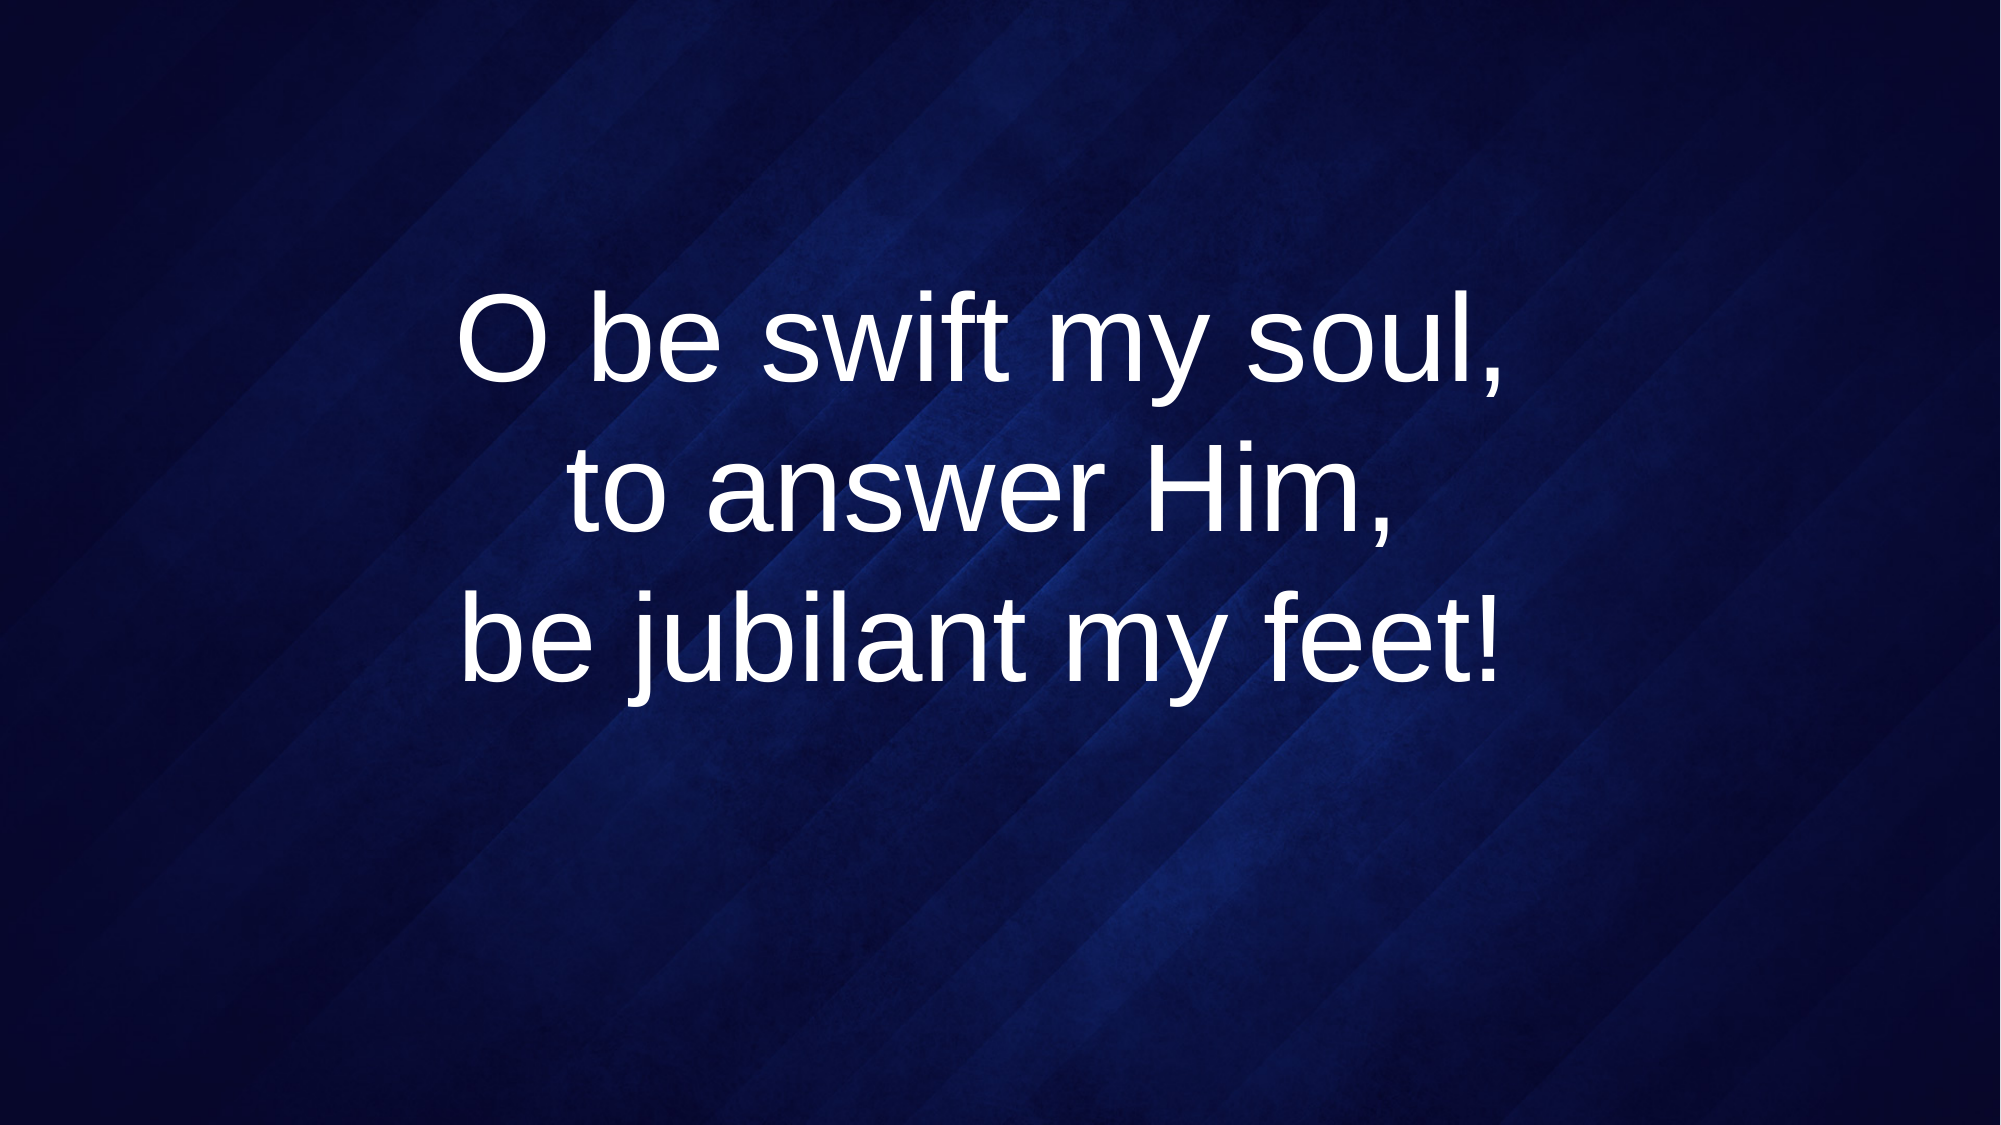

# O be swift my soul, to answer Him, be jubilant my feet!